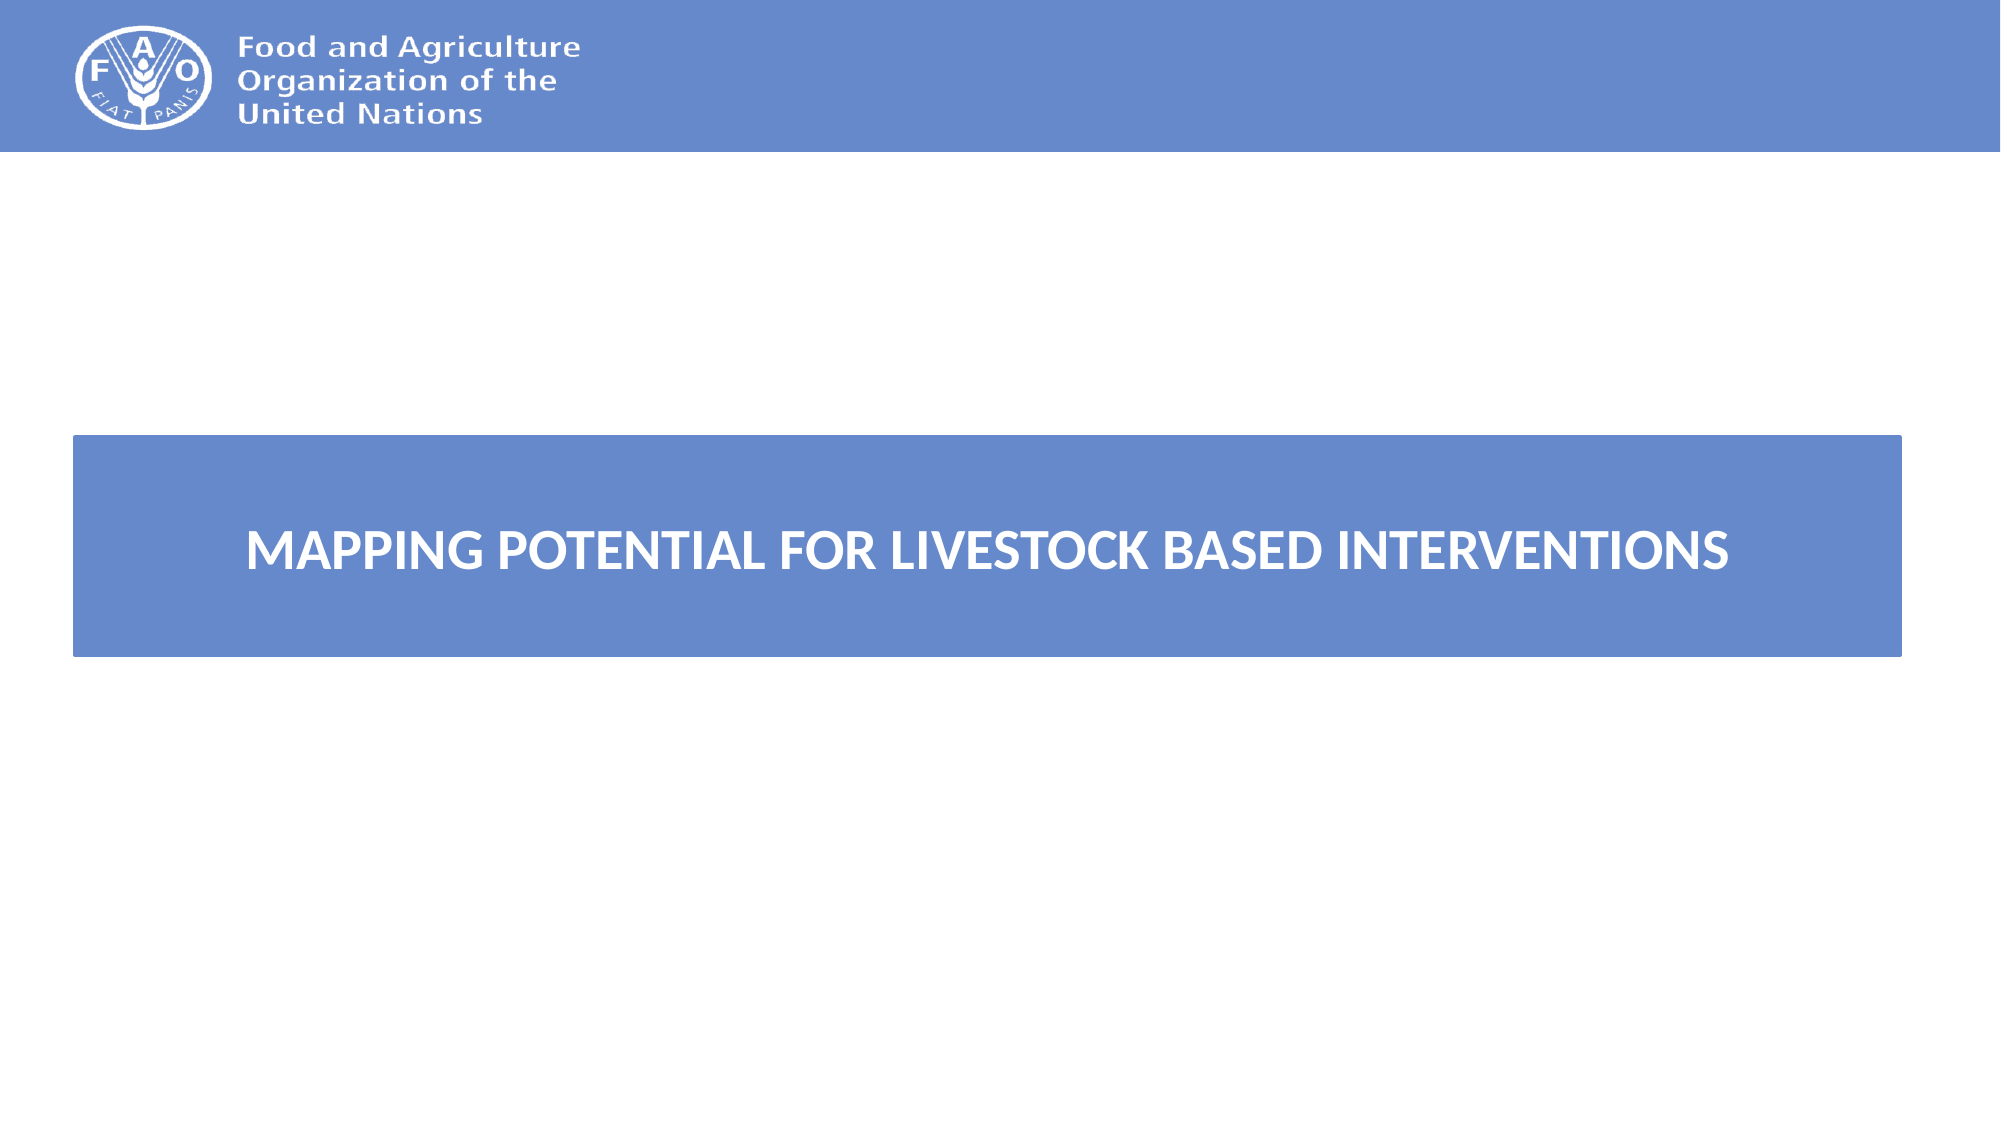

#
MAPPING POTENTIAL FOR LIVESTOCK BASED INTERVENTIONS